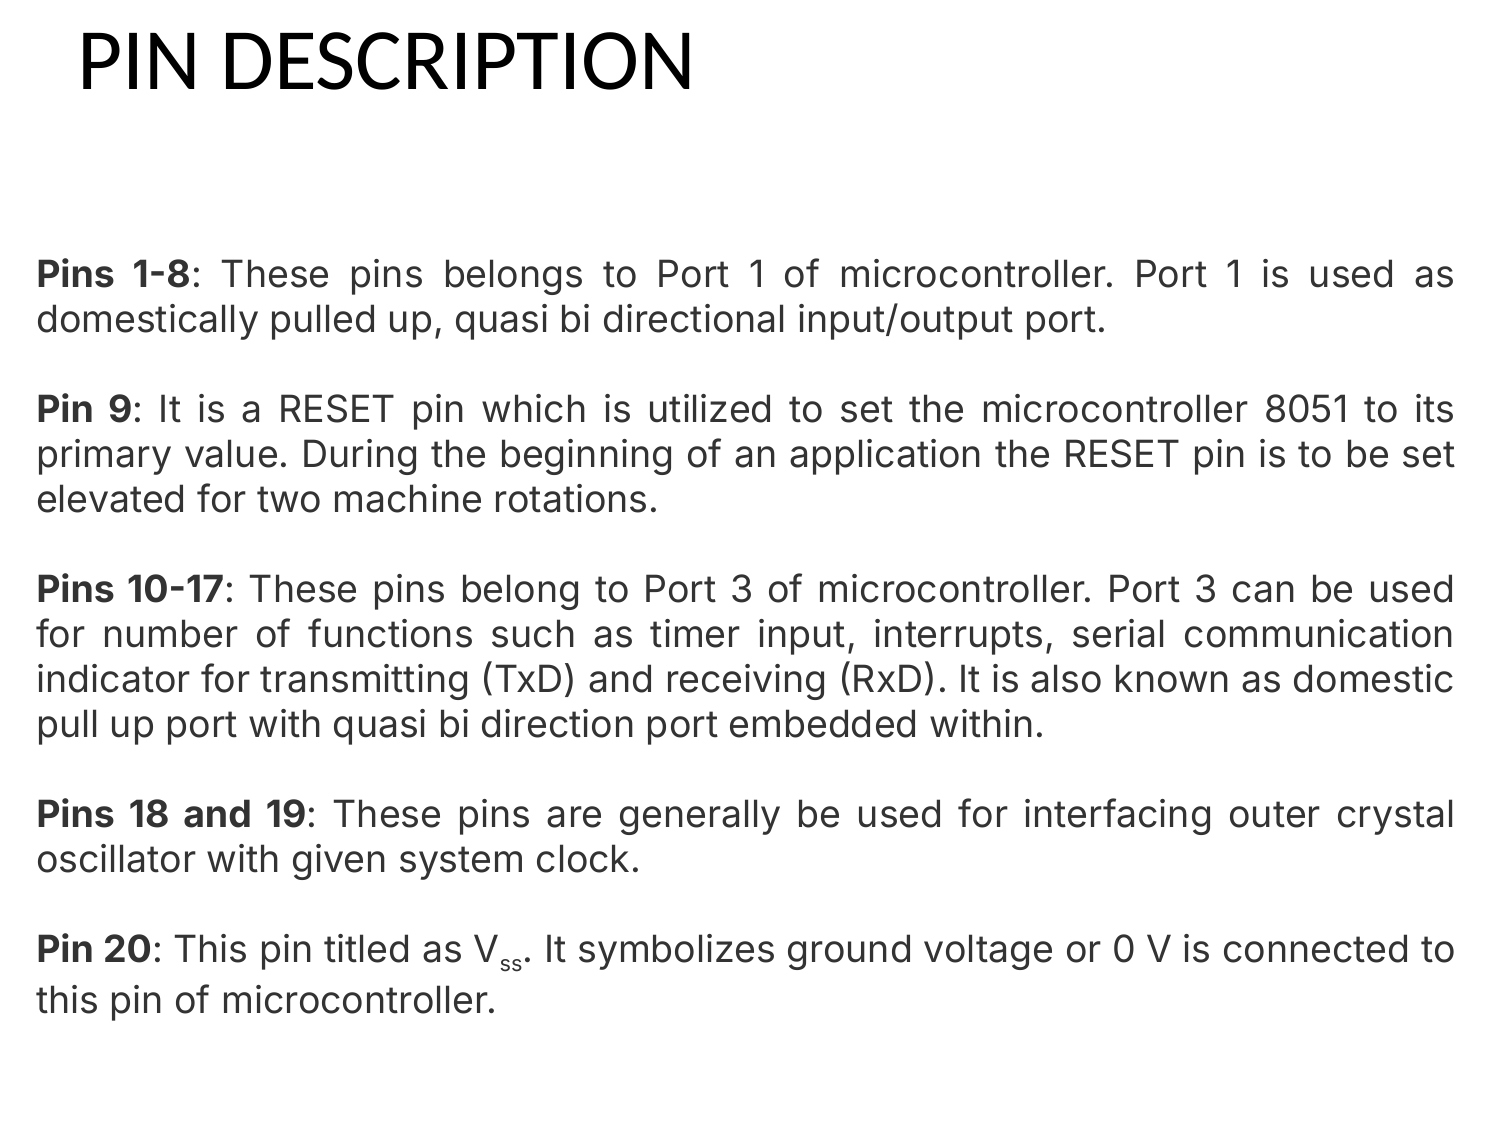

# PIN DESCRIPTION
Pins 1-8: These pins belongs to Port 1 of microcontroller. Port 1 is used as domestically pulled up, quasi bi directional input/output port.

Pin 9: It is a RESET pin which is utilized to set the microcontroller 8051 to its primary value. During the beginning of an application the RESET pin is to be set elevated for two machine rotations.

Pins 10-17: These pins belong to Port 3 of microcontroller. Port 3 can be used for number of functions such as timer input, interrupts, serial communication indicator for transmitting (TxD) and receiving (RxD). It is also known as domestic pull up port with quasi bi direction port embedded within.

Pins 18 and 19: These pins are generally be used for interfacing outer crystal oscillator with given system clock.

Pin 20: This pin titled as Vss. It symbolizes ground voltage or 0 V is connected to this pin of microcontroller.